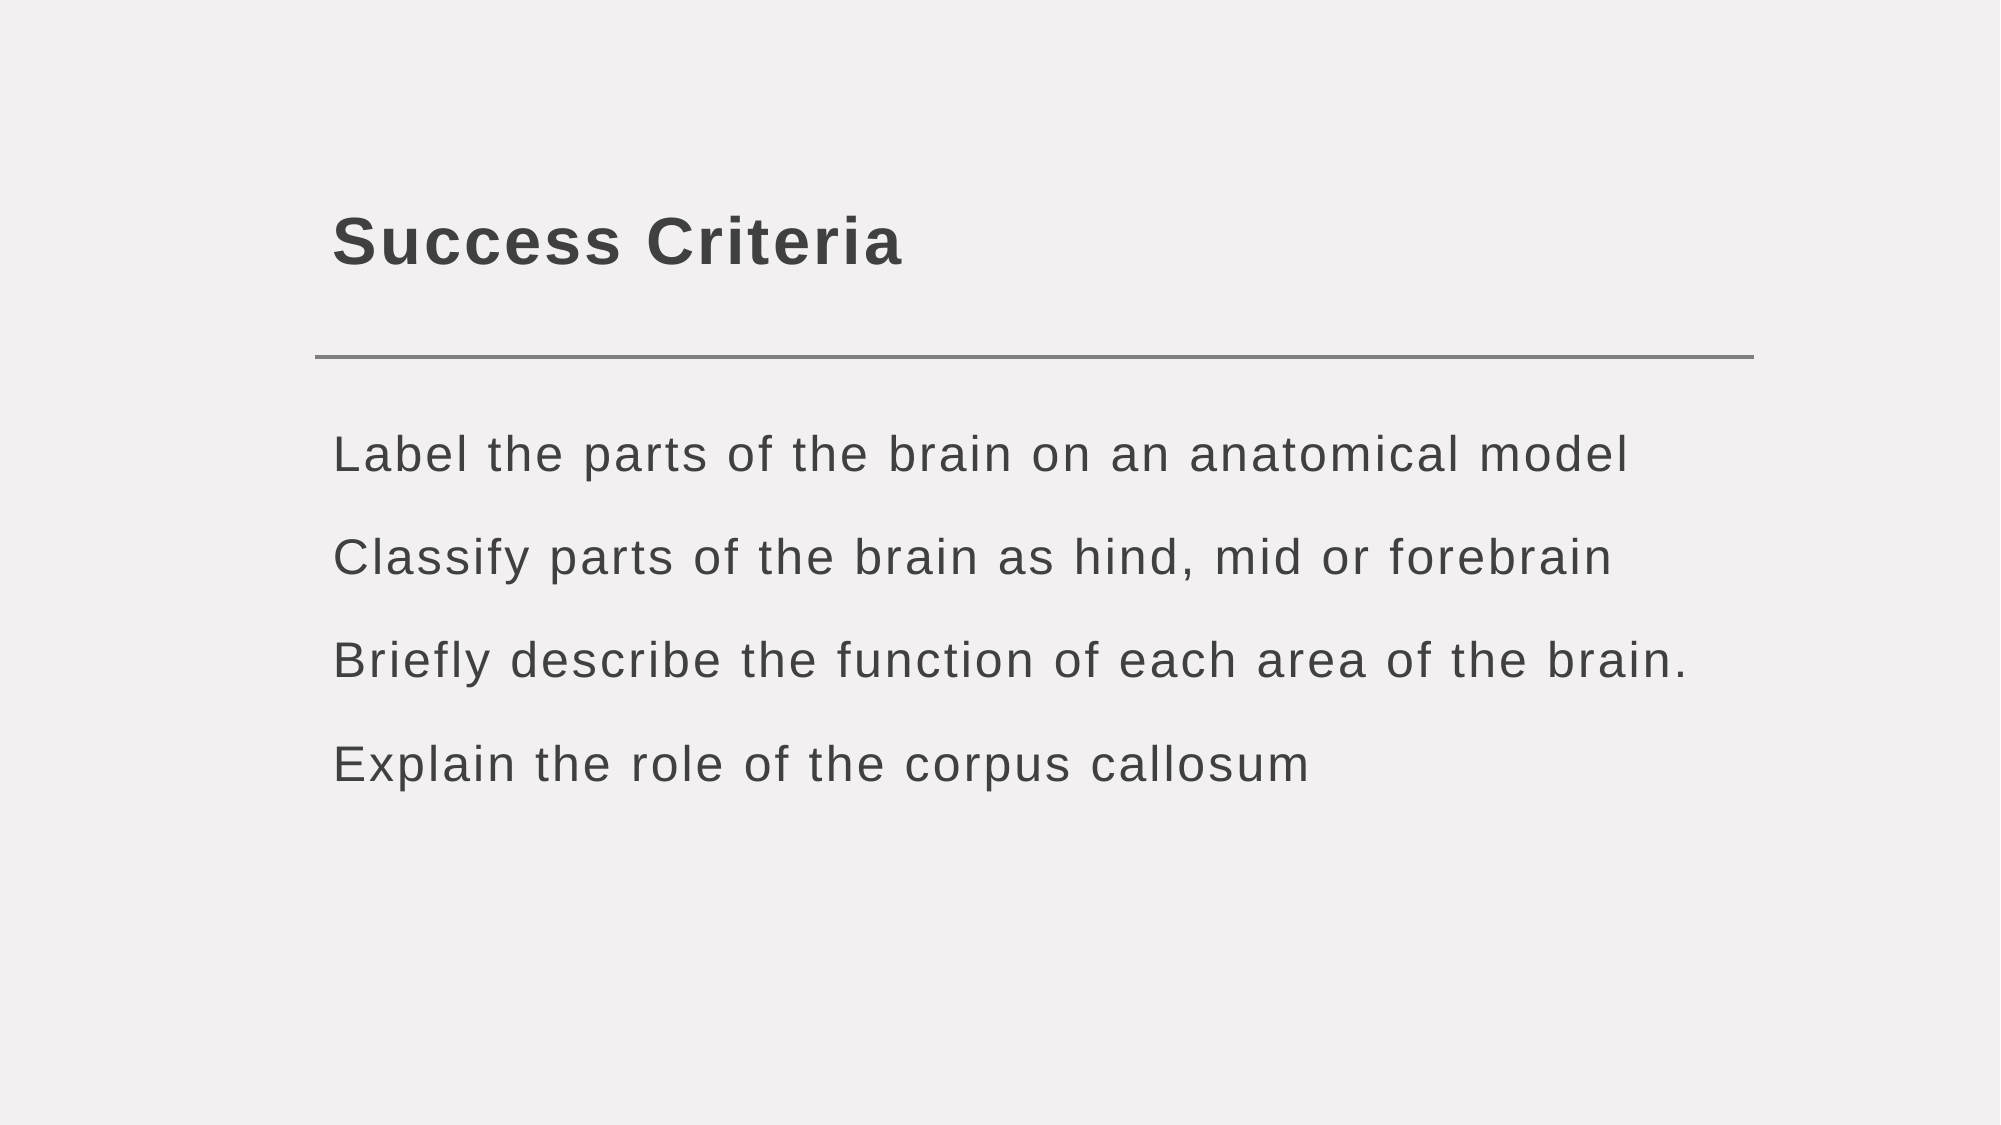

# Success Criteria
Label the parts of the brain on an anatomical model
Classify parts of the brain as hind, mid or forebrain
Briefly describe the function of each area of the brain.
Explain the role of the corpus callosum